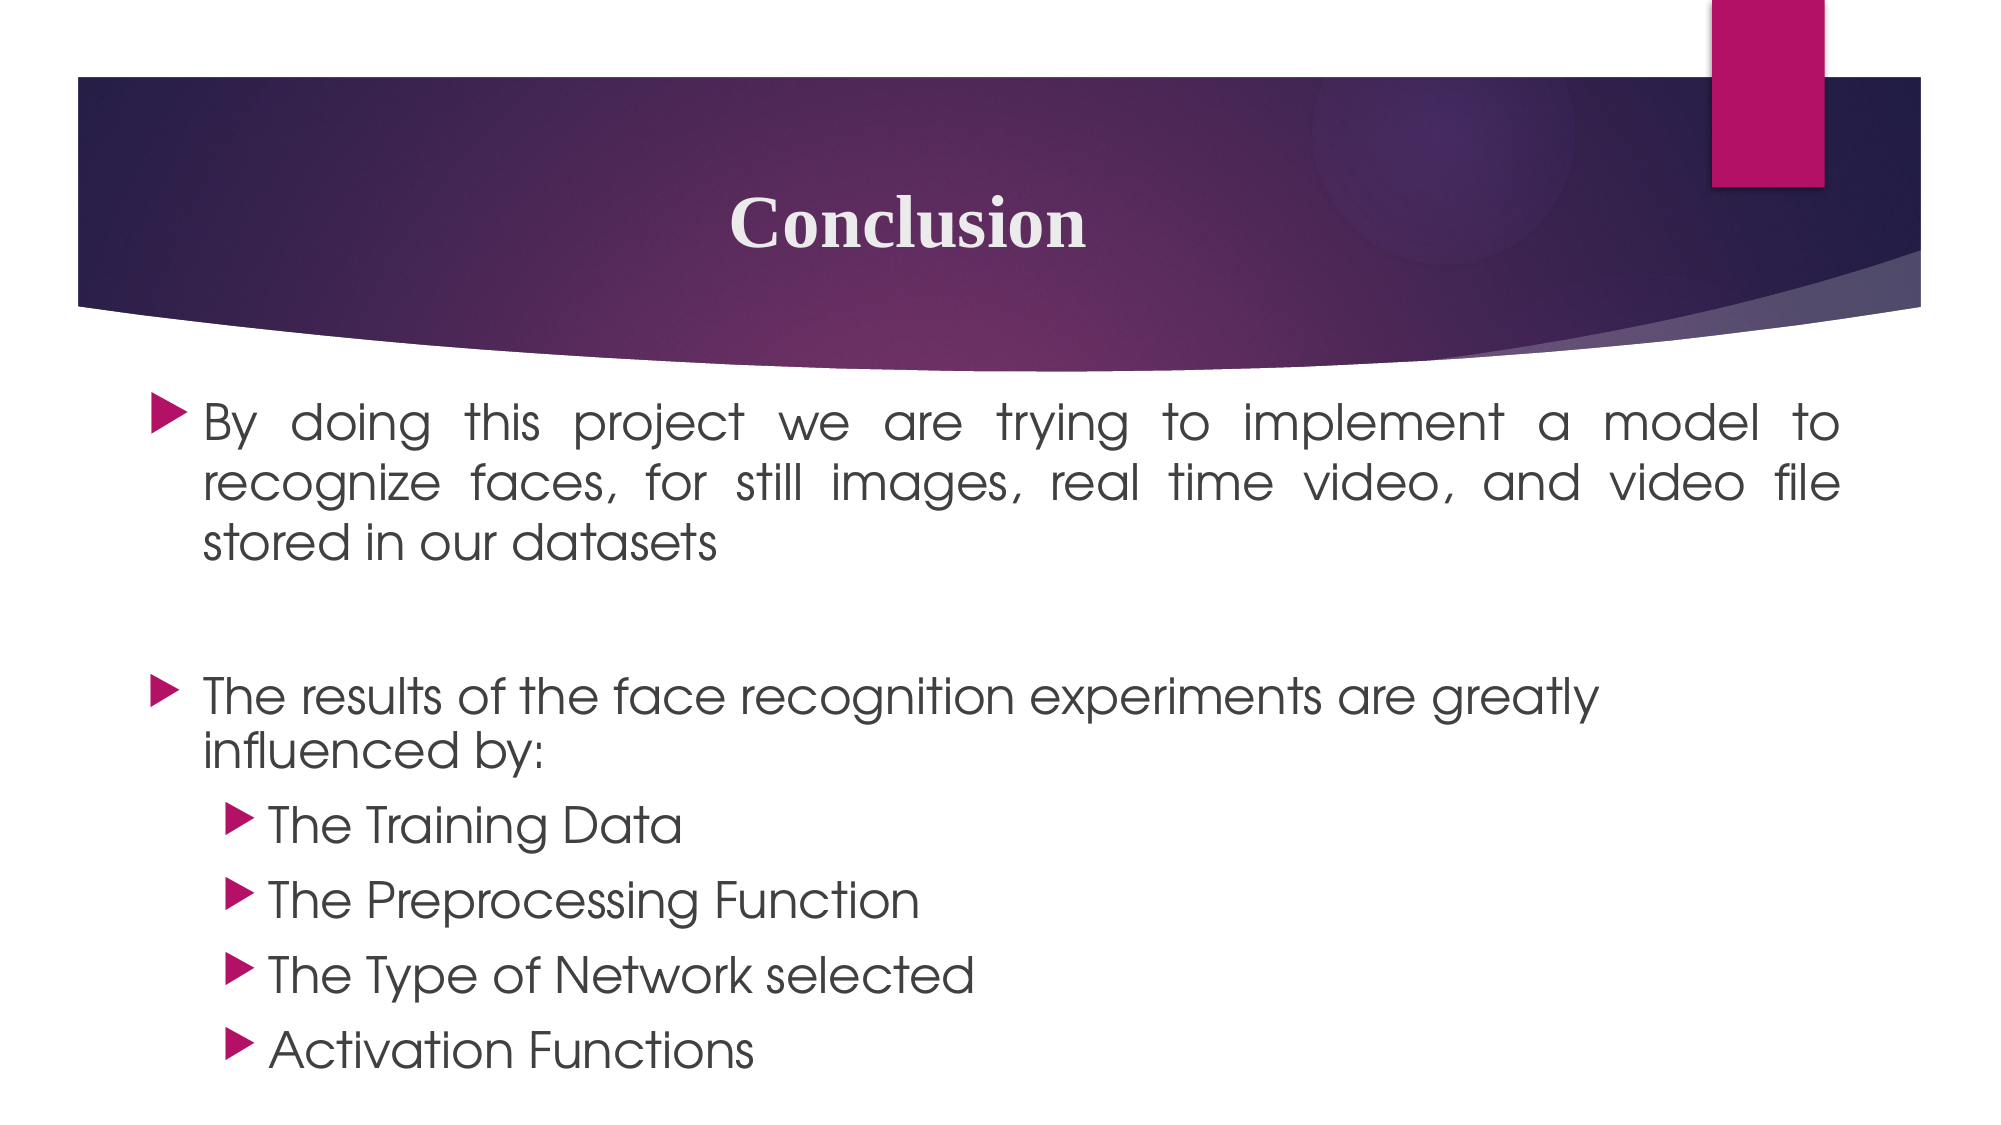

# Conclusion
By doing this project we are trying to implement a model to recognize faces, for still images, real time video, and video file stored in our datasets

The results of the face recognition experiments are greatly influenced by:
The Training Data
The Preprocessing Function
The Type of Network selected
Activation Functions